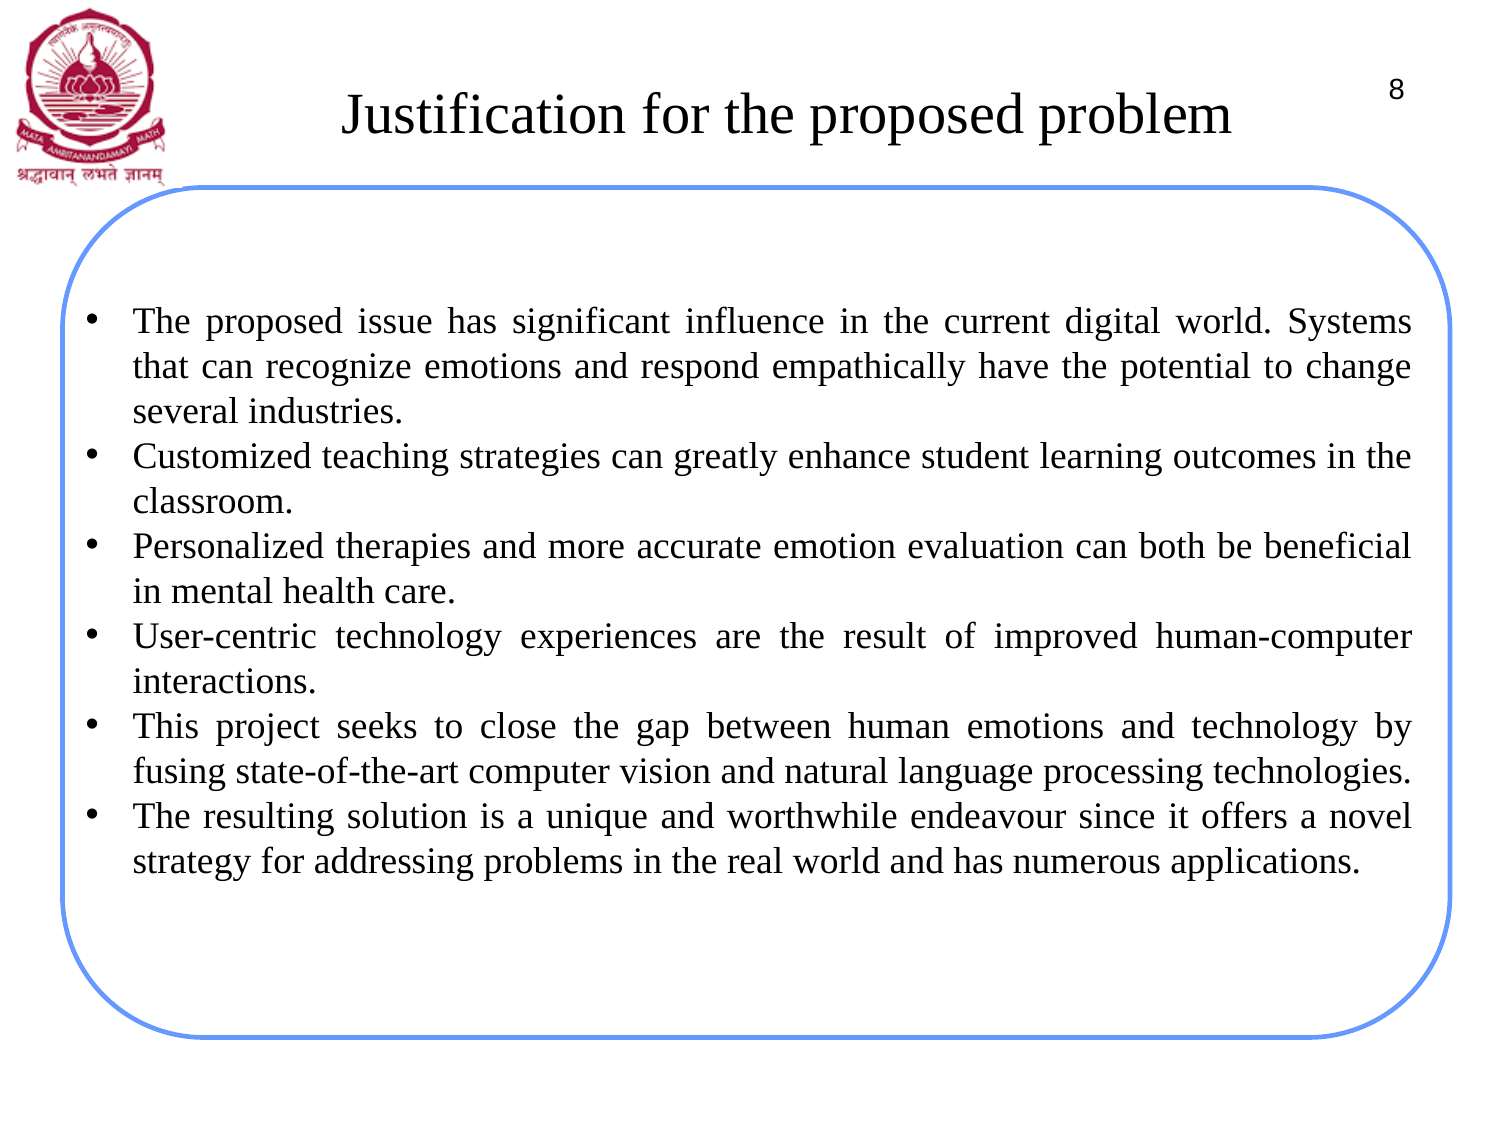

# Justification for the proposed problem
8
The proposed issue has significant influence in the current digital world. Systems that can recognize emotions and respond empathically have the potential to change several industries.
Customized teaching strategies can greatly enhance student learning outcomes in the classroom.
Personalized therapies and more accurate emotion evaluation can both be beneficial in mental health care.
User-centric technology experiences are the result of improved human-computer interactions.
This project seeks to close the gap between human emotions and technology by fusing state-of-the-art computer vision and natural language processing technologies.
The resulting solution is a unique and worthwhile endeavour since it offers a novel strategy for addressing problems in the real world and has numerous applications.